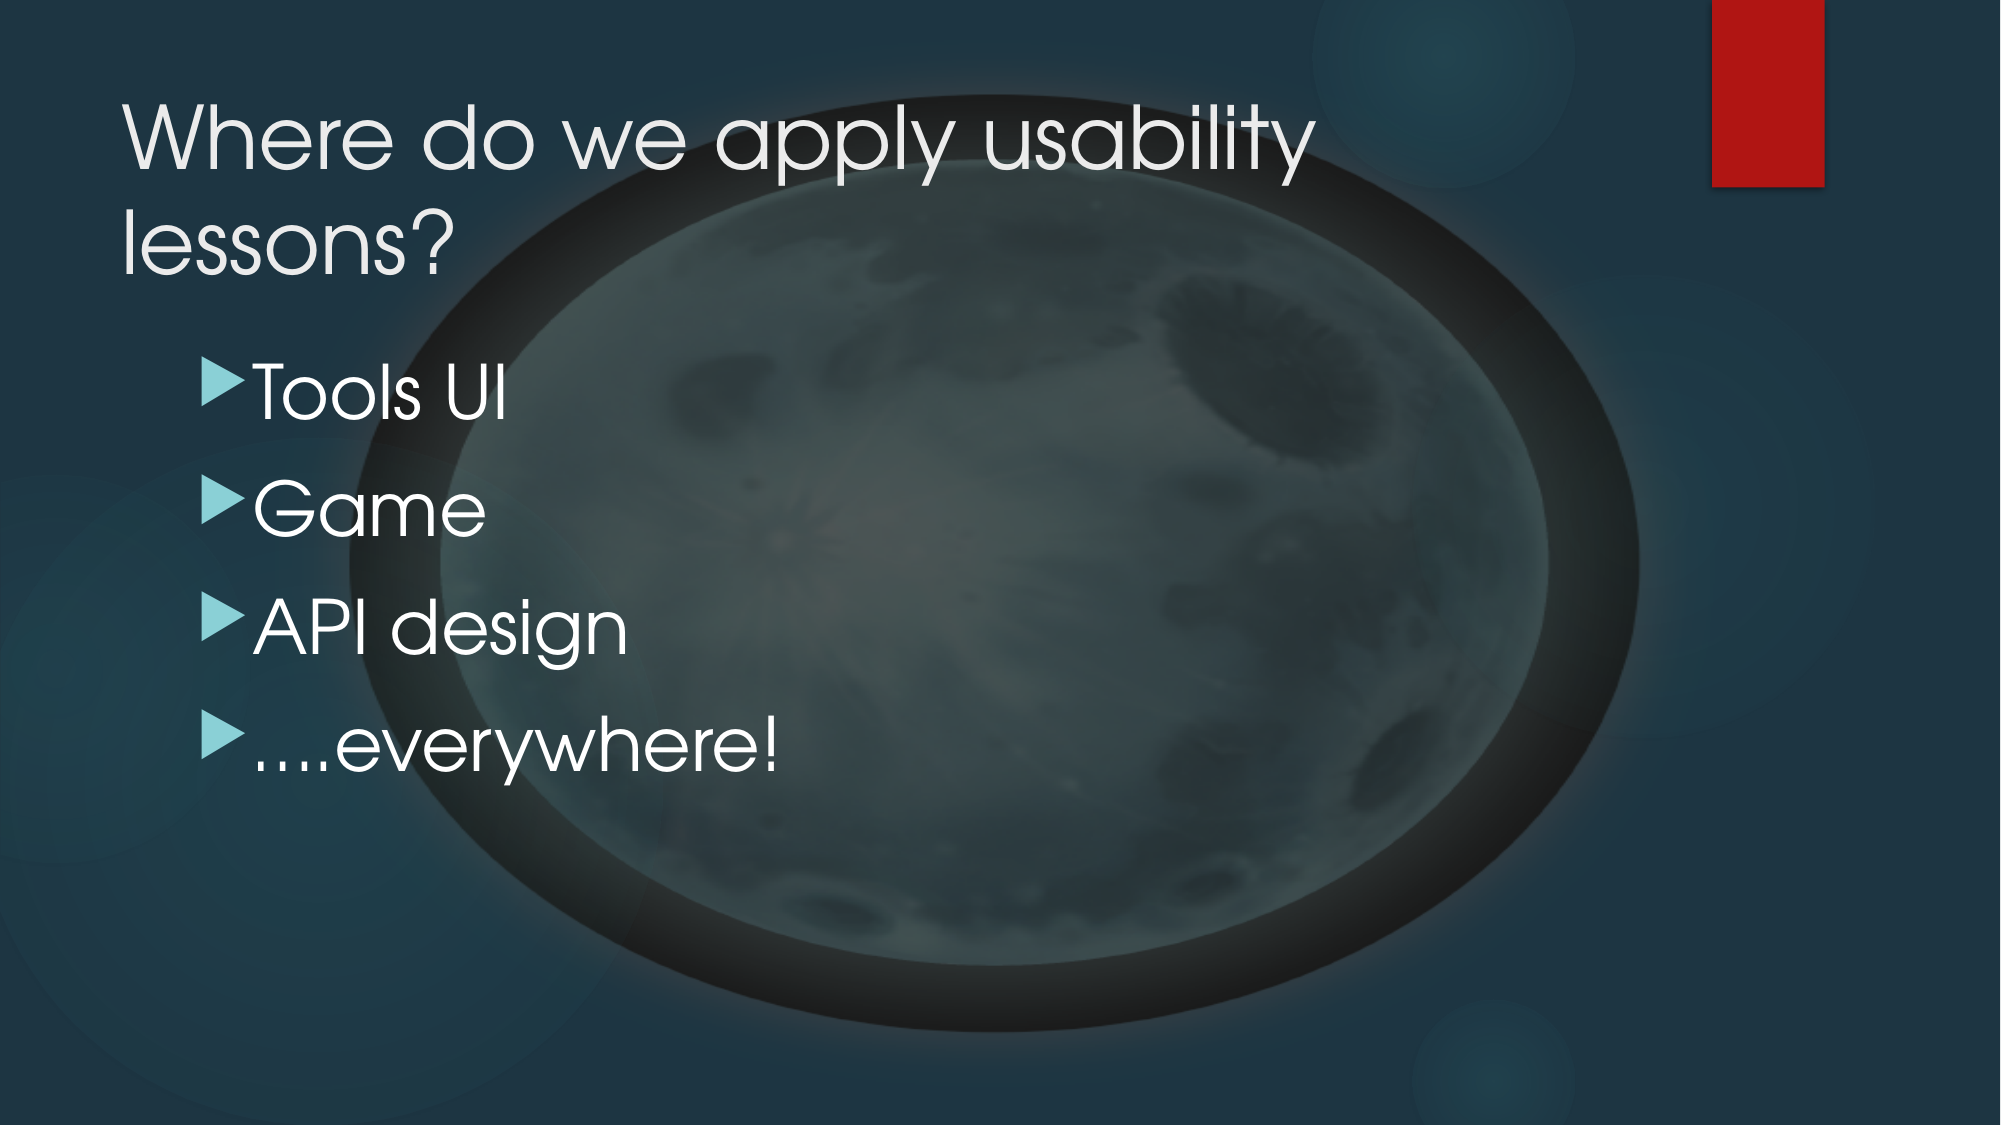

# Where do we apply usability lessons?
Tools UI
Game
API design
….everywhere!